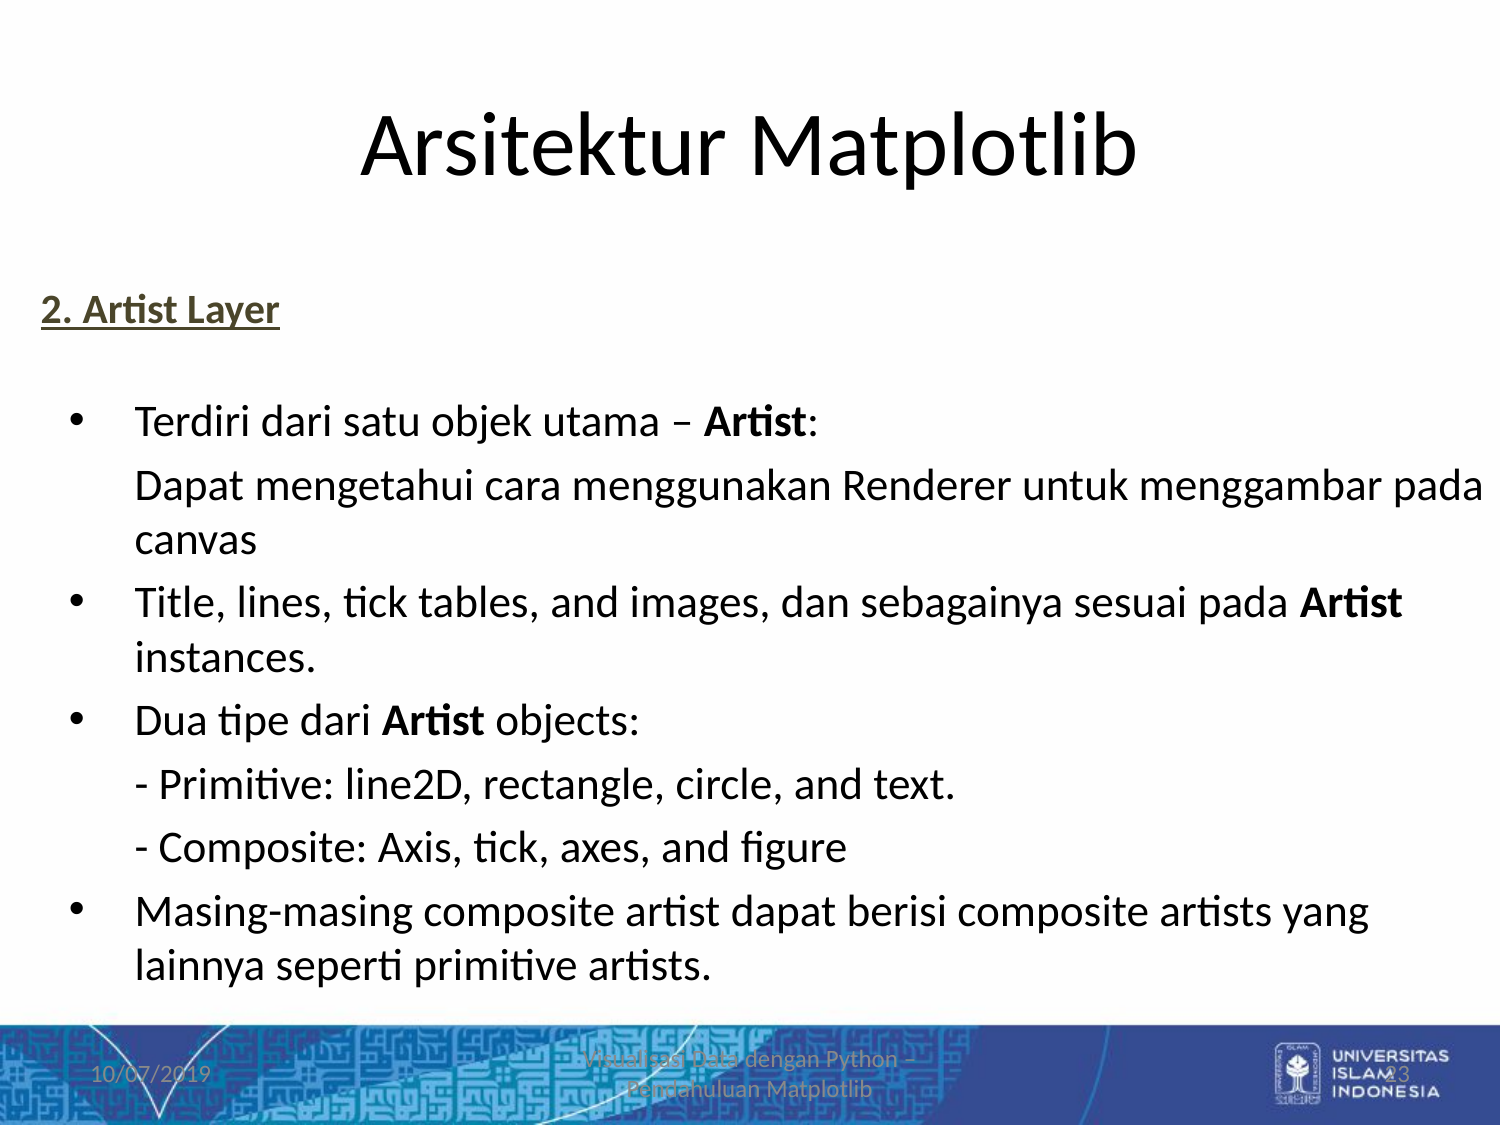

# Arsitektur Matplotlib
2. Artist Layer
Terdiri dari satu objek utama – Artist:
	Dapat mengetahui cara menggunakan Renderer untuk menggambar pada canvas
Title, lines, tick tables, and images, dan sebagainya sesuai pada Artist instances.
Dua tipe dari Artist objects:
	- Primitive: line2D, rectangle, circle, and text.
	- Composite: Axis, tick, axes, and figure
Masing-masing composite artist dapat berisi composite artists yang lainnya seperti primitive artists.
10/07/2019
Visualisasi Data dengan Python – Pendahuluan Matplotlib
23